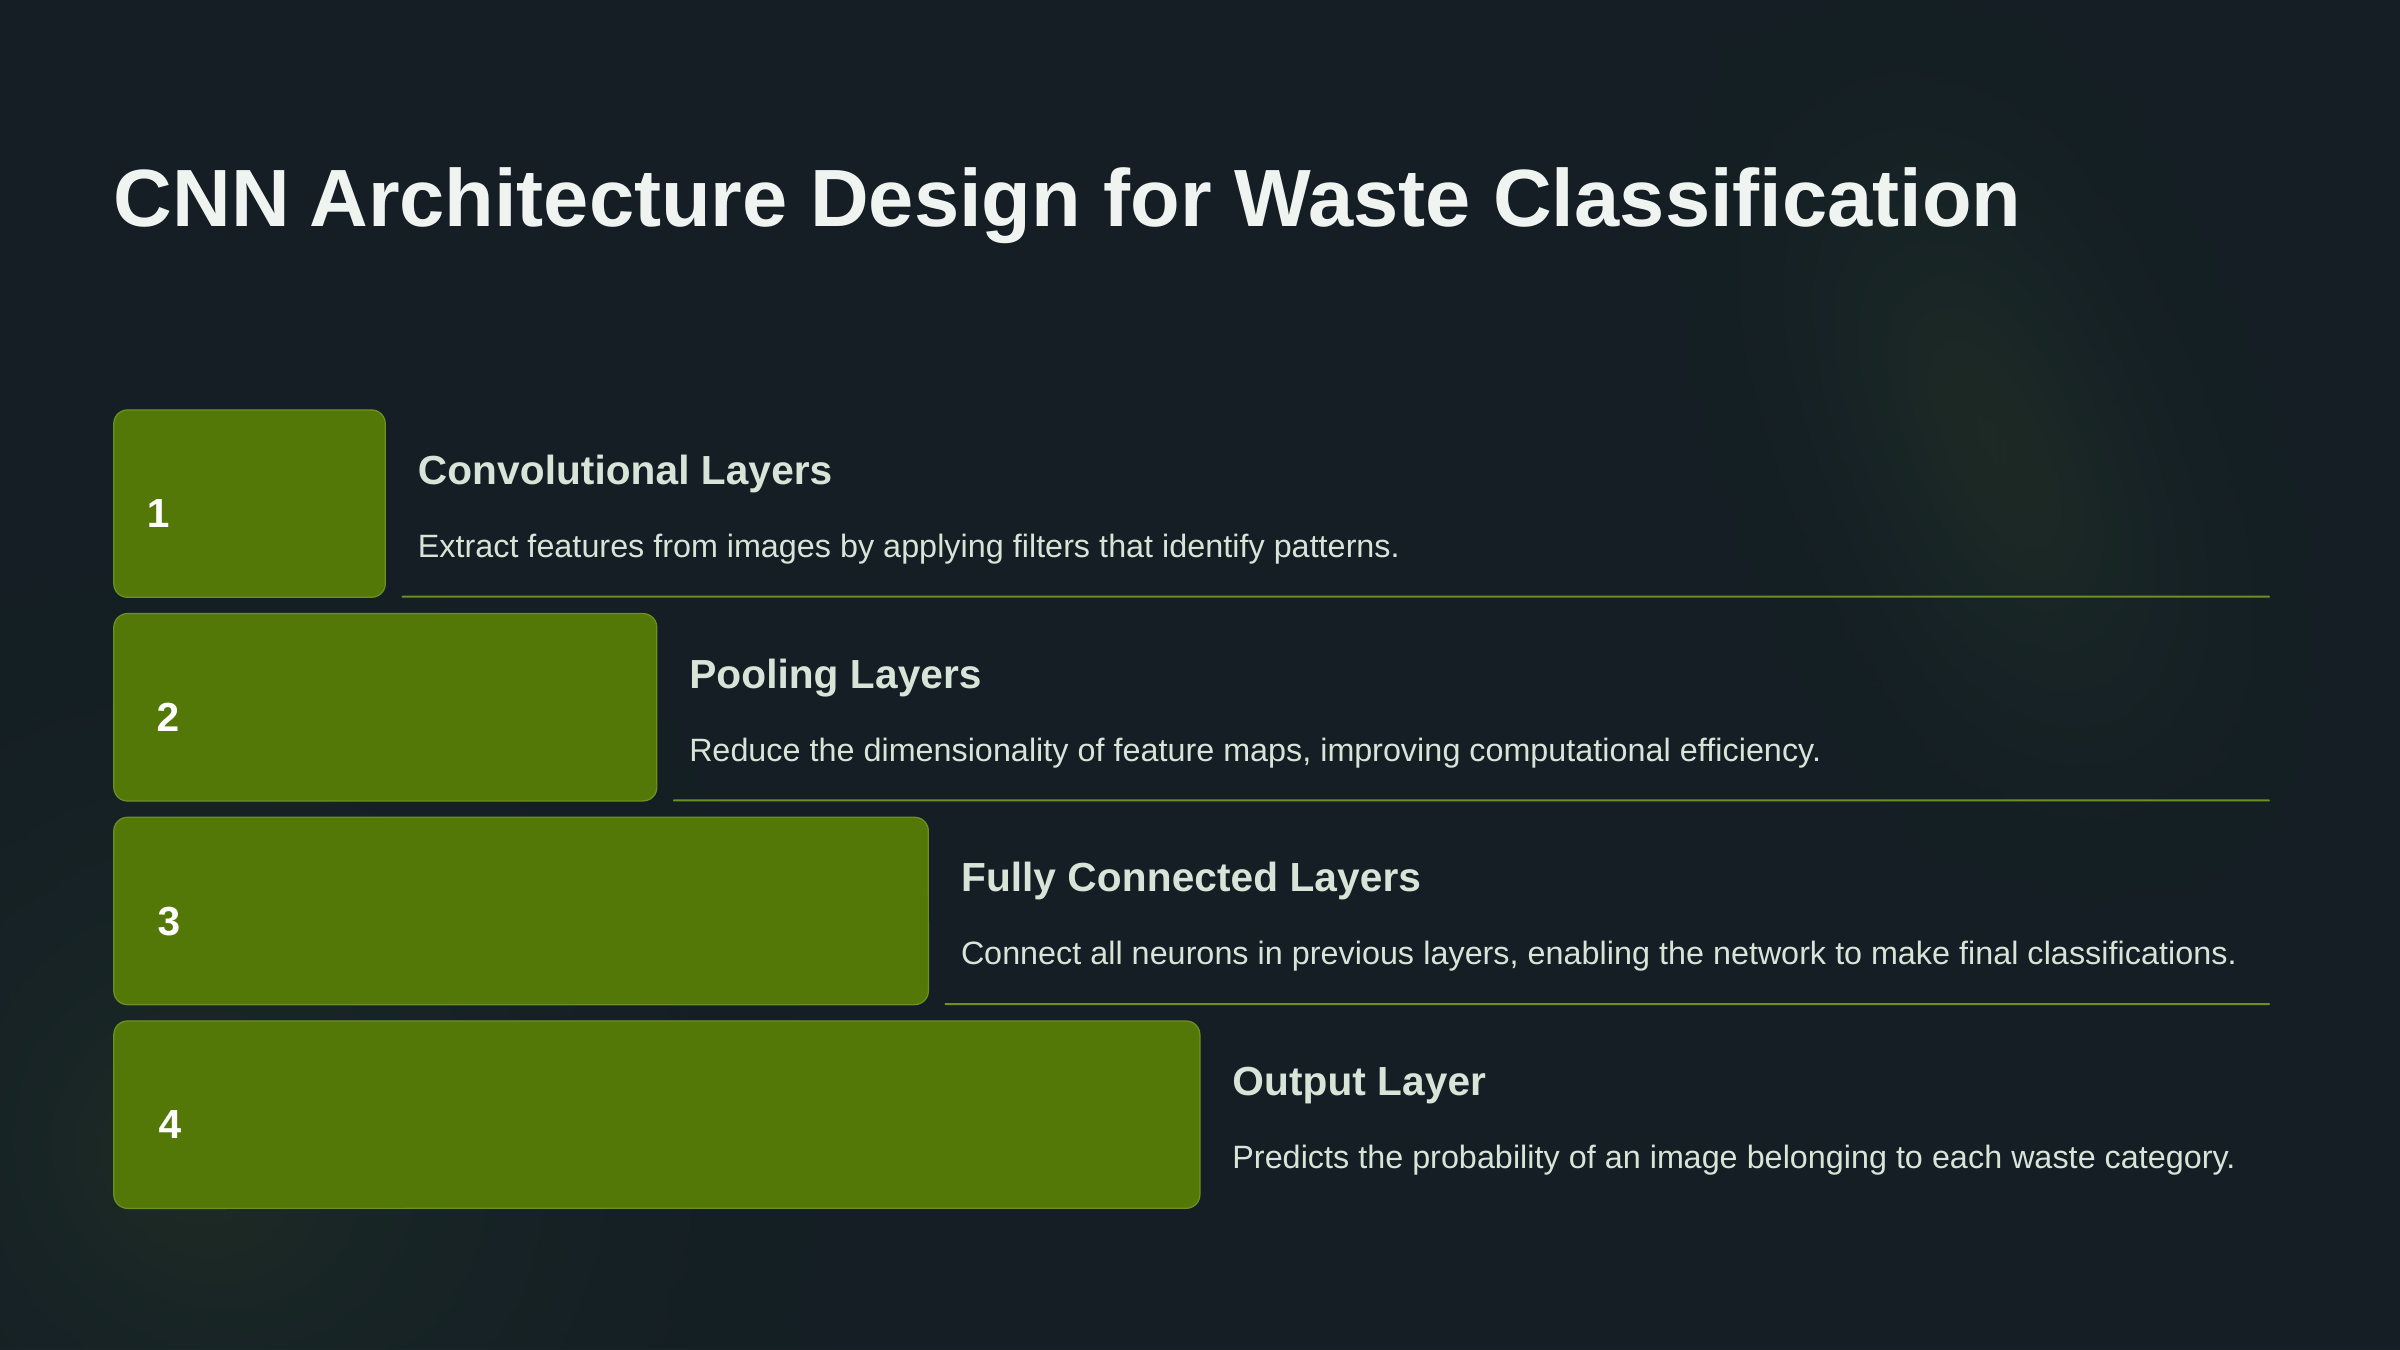

CNN Architecture Design for Waste Classification

Convolutional Layers
1
Extract features from images by applying filters that identify patterns.

Pooling Layers
2
Reduce the dimensionality of feature maps, improving computational efficiency.

Fully Connected Layers
3
Connect all neurons in previous layers, enabling the network to make final classifications.

Output Layer
4
Predicts the probability of an image belonging to each waste category.